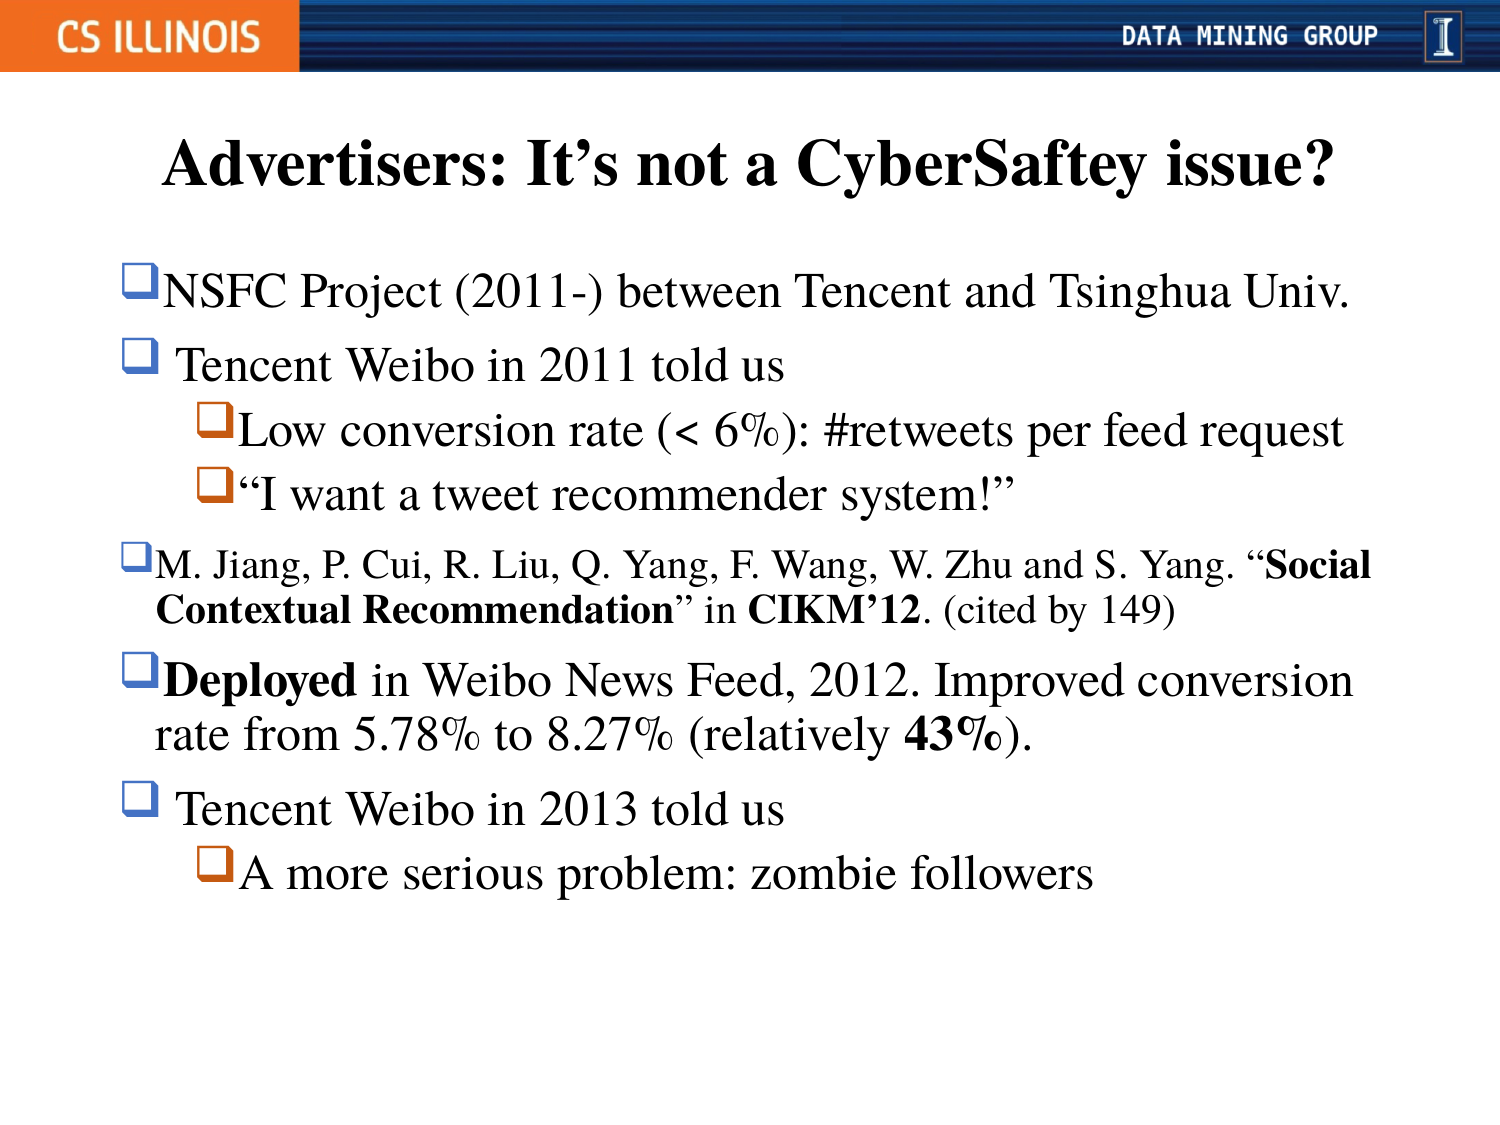

# Advertisers: It’s not a CyberSaftey issue?
NSFC Project (2011-) between Tencent and Tsinghua Univ.
 Tencent Weibo in 2011 told us
Low conversion rate (< 6%): #retweets per feed request
“I want a tweet recommender system!”
M. Jiang, P. Cui, R. Liu, Q. Yang, F. Wang, W. Zhu and S. Yang. “Social Contextual Recommendation” in CIKM’12. (cited by 149)
Deployed in Weibo News Feed, 2012. Improved conversion rate from 5.78% to 8.27% (relatively 43%).
 Tencent Weibo in 2013 told us
A more serious problem: zombie followers